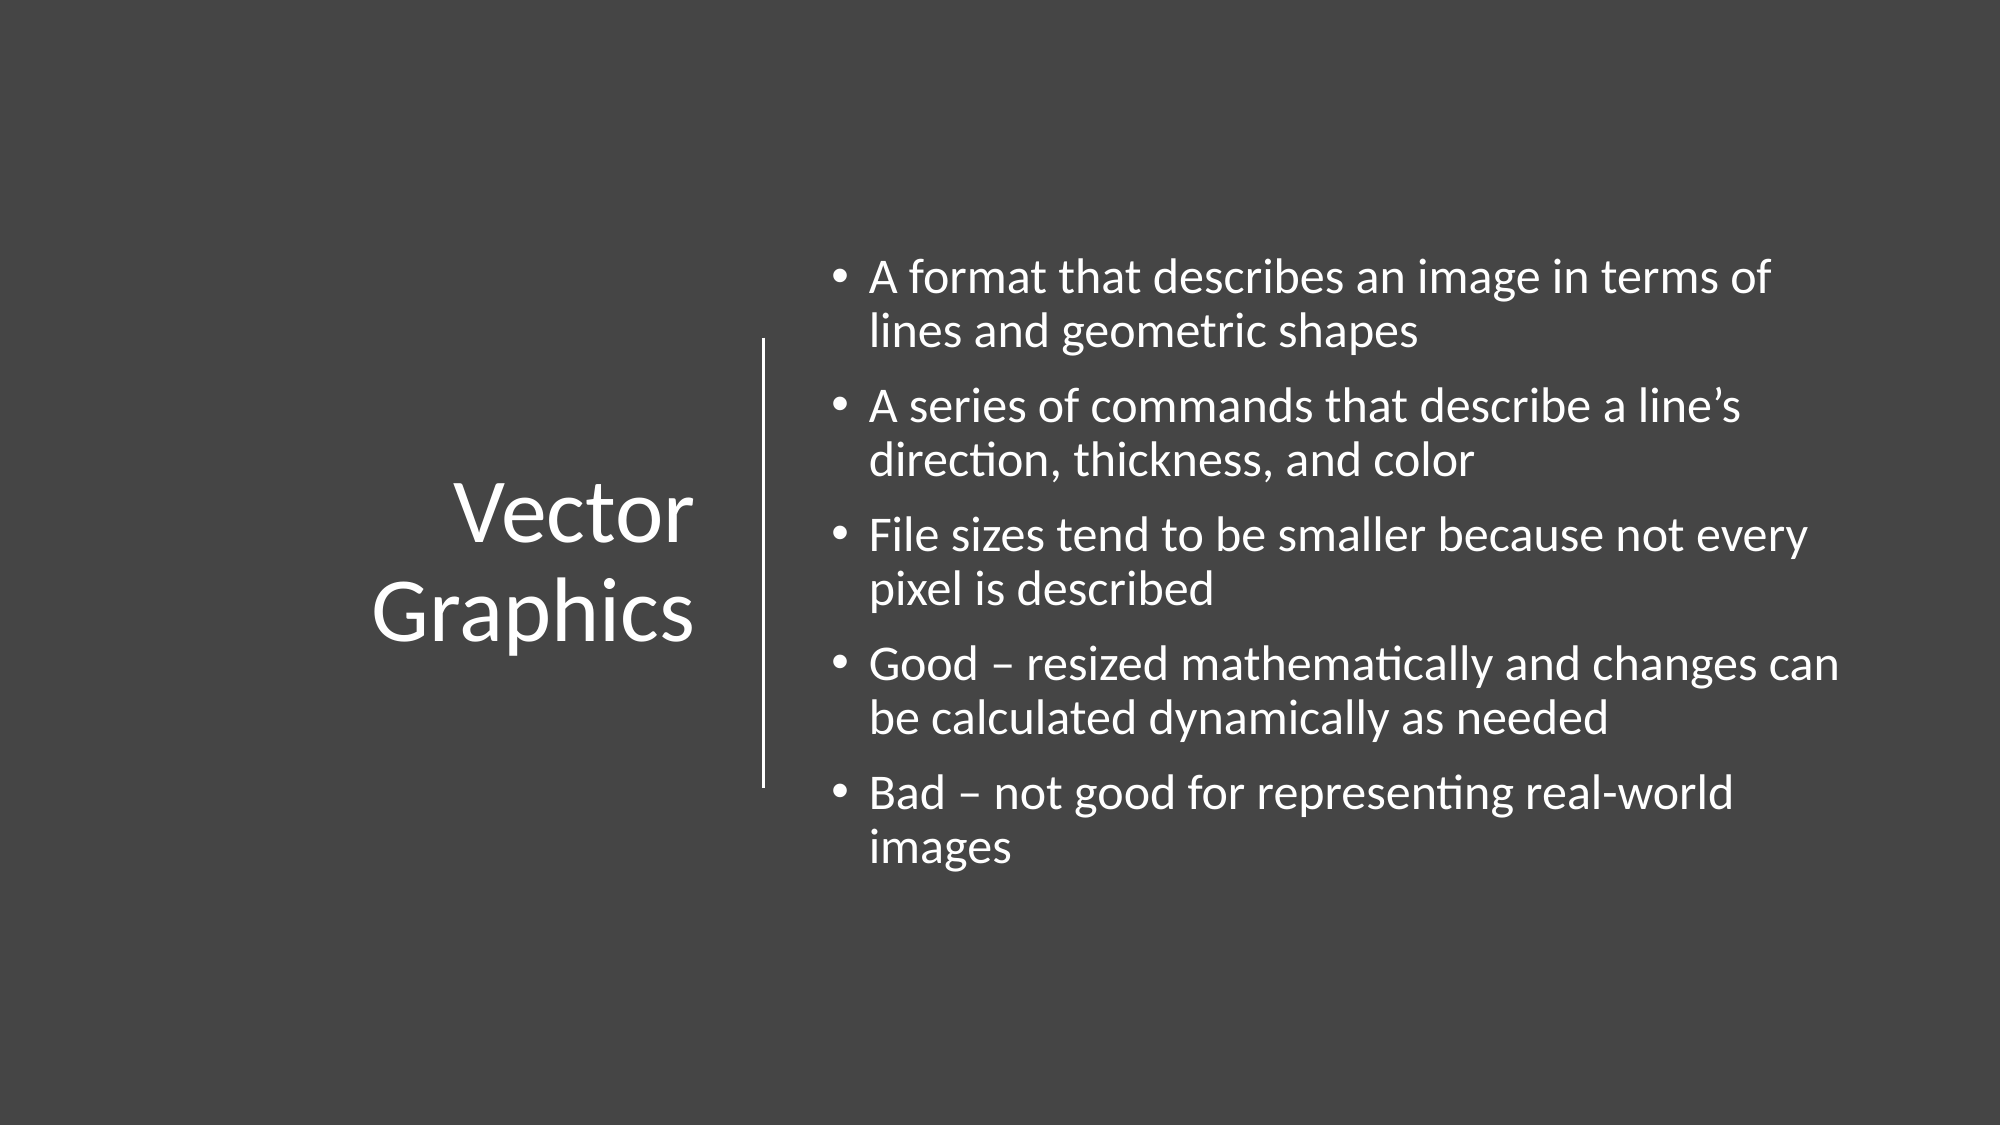

# Vector Graphics
A format that describes an image in terms of lines and geometric shapes
A series of commands that describe a line’s direction, thickness, and color
File sizes tend to be smaller because not every pixel is described
Good – resized mathematically and changes can be calculated dynamically as needed
Bad – not good for representing real-world images